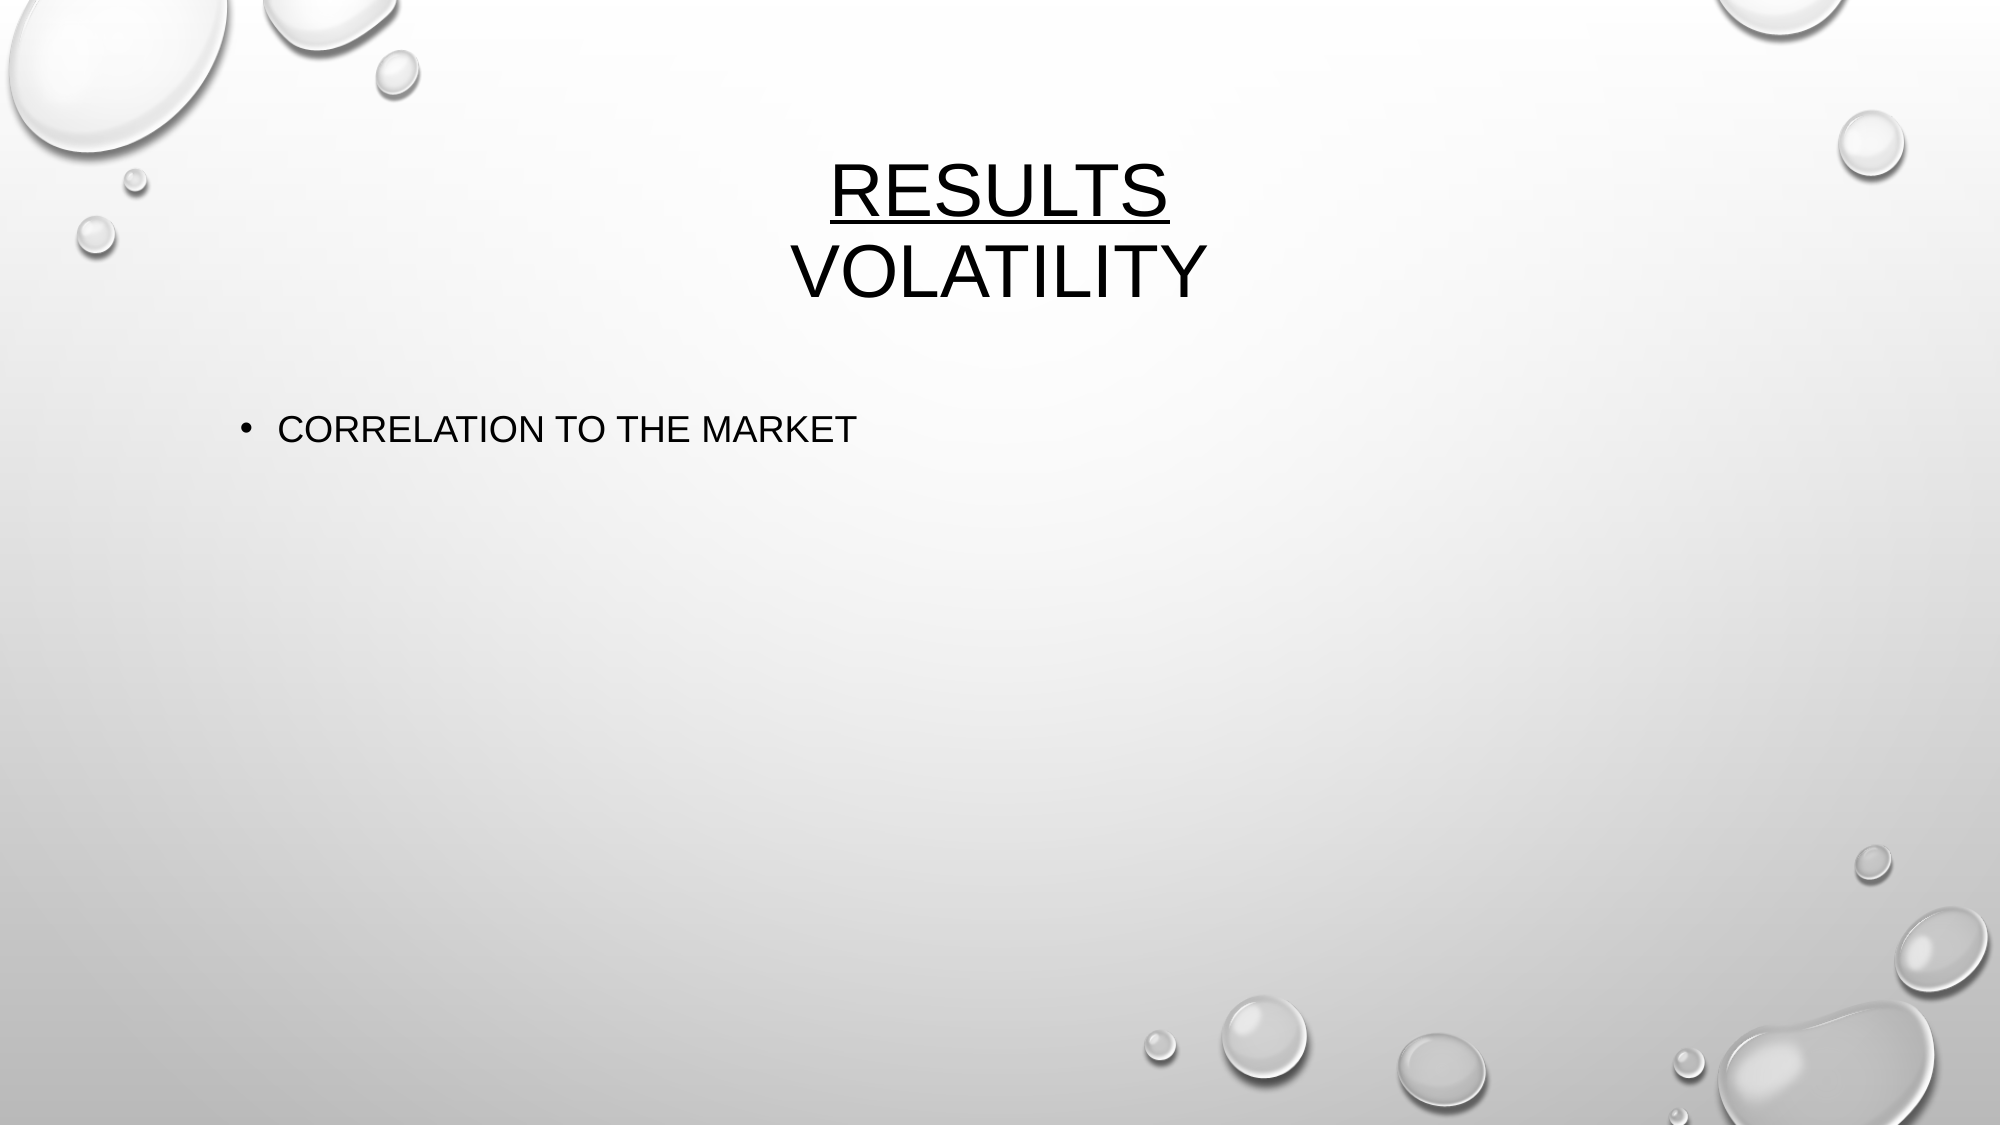

# results volatility
Correlation To the market